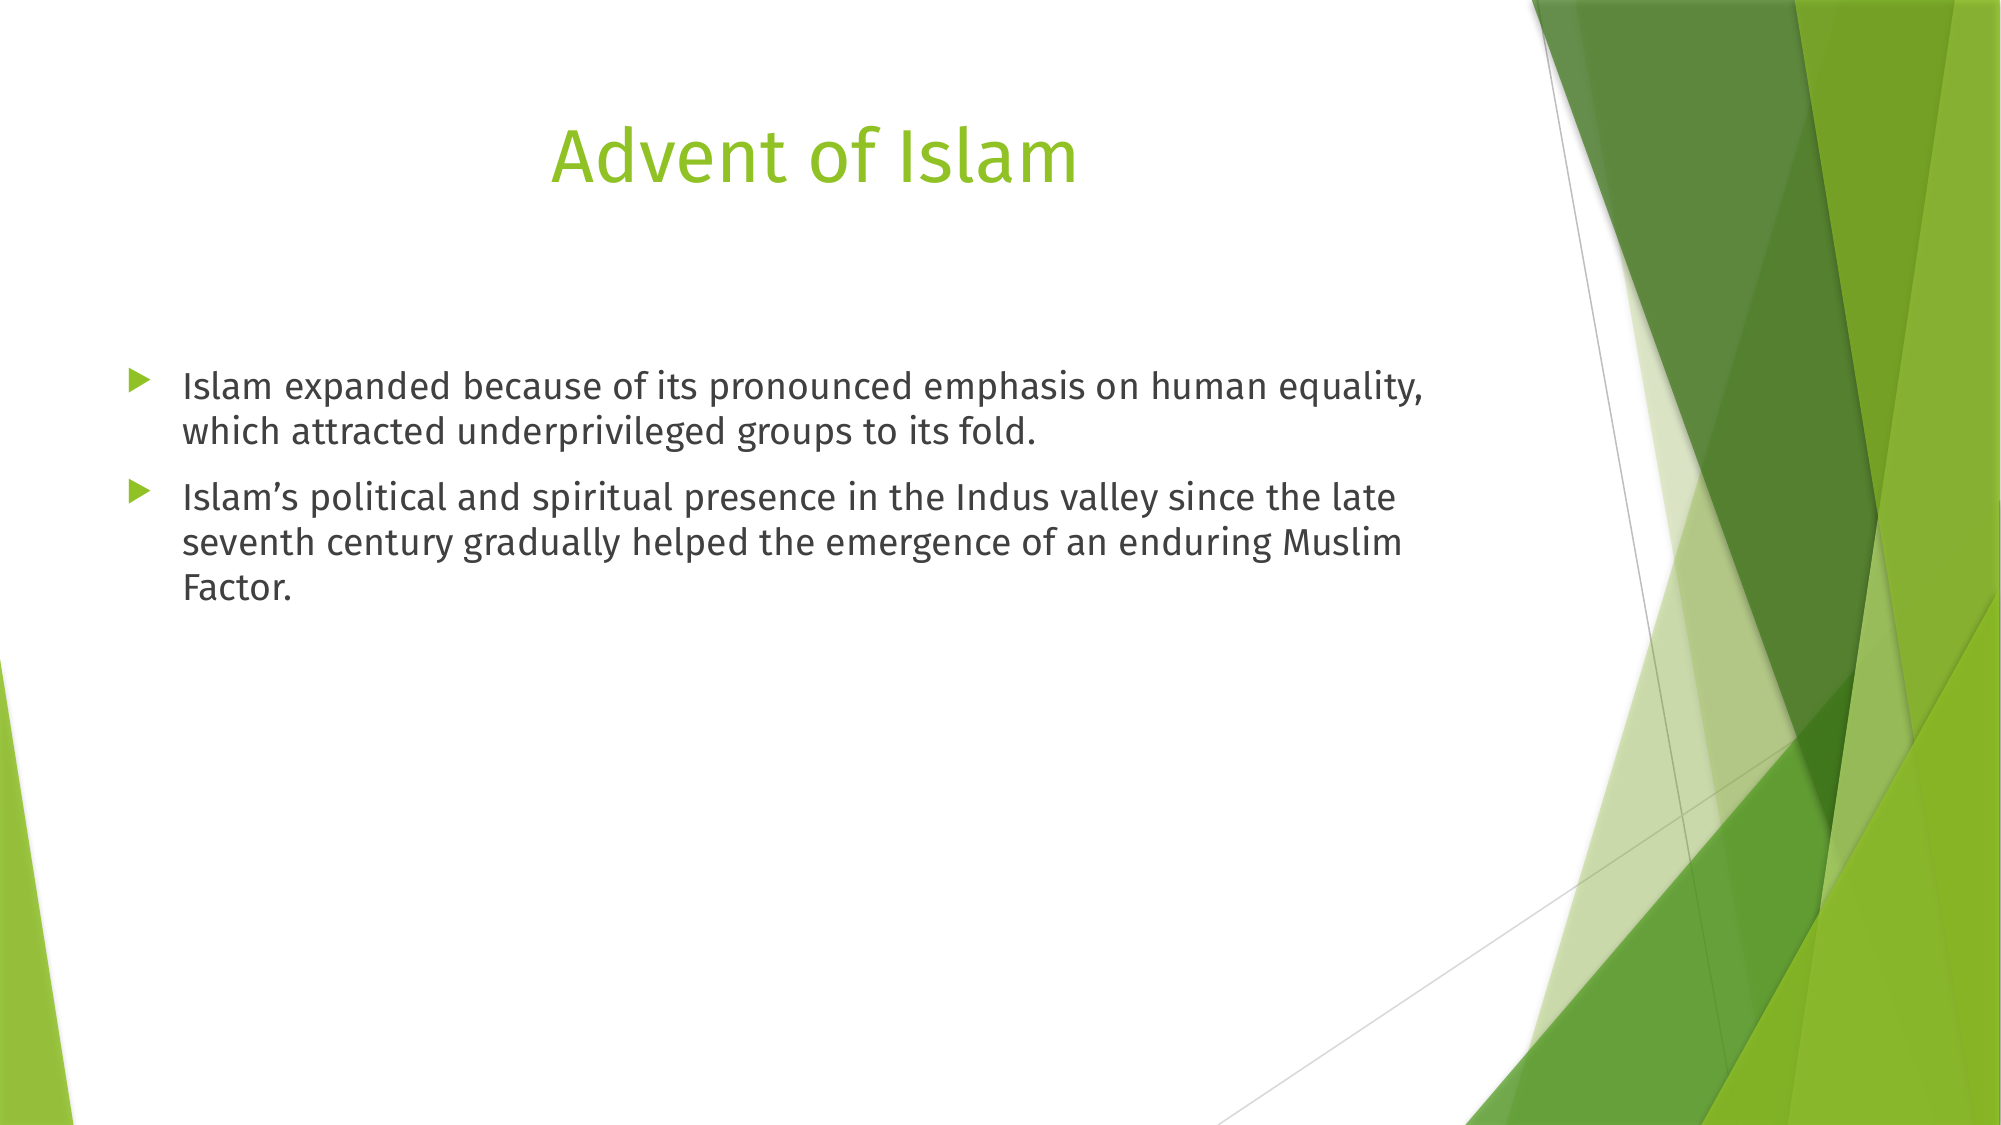

# Advent of Islam
Islam expanded because of its pronounced emphasis on human equality, which attracted underprivileged groups to its fold.
Islam’s political and spiritual presence in the Indus valley since the late seventh century gradually helped the emergence of an enduring Muslim Factor.